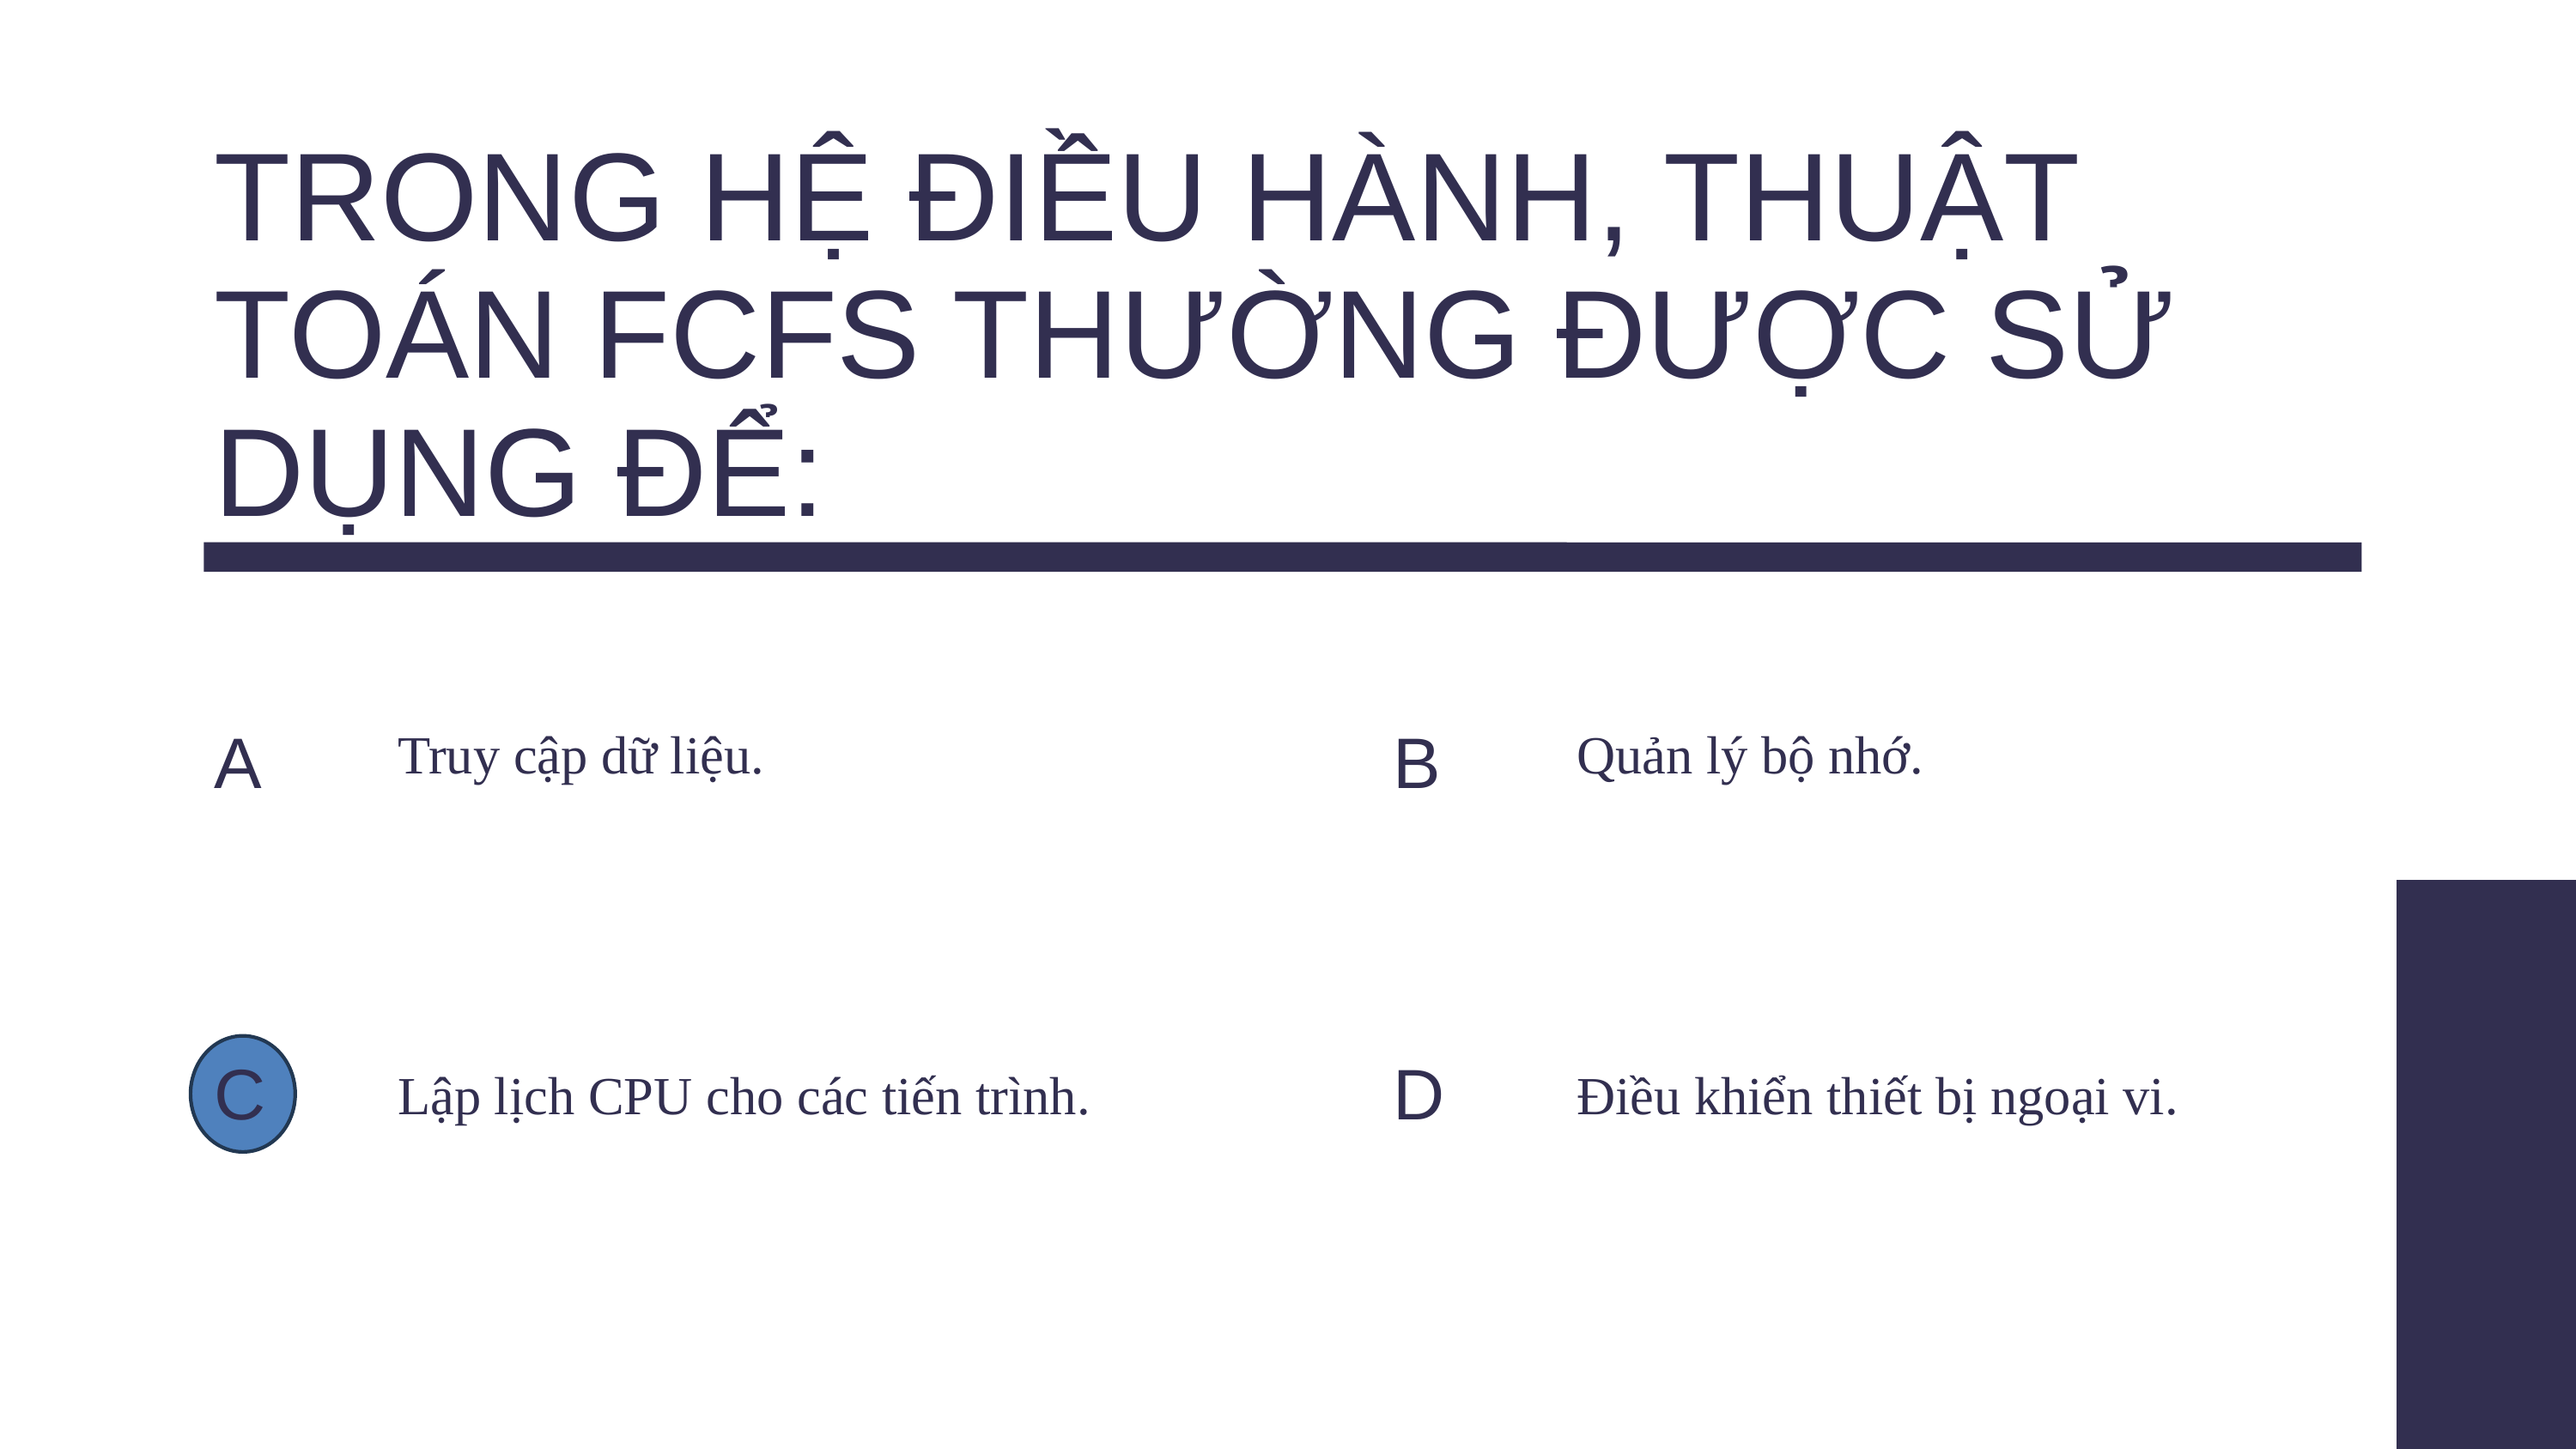

TRONG HỆ ĐIỀU HÀNH, THUẬT TOÁN FCFS THƯỜNG ĐƯỢC SỬ DỤNG ĐỂ:

Truy cập dữ liệu.
Quản lý bộ nhớ.
A
B

C
D
Lập lịch CPU cho các tiến trình.

Điều khiển thiết bị ngoại vi.